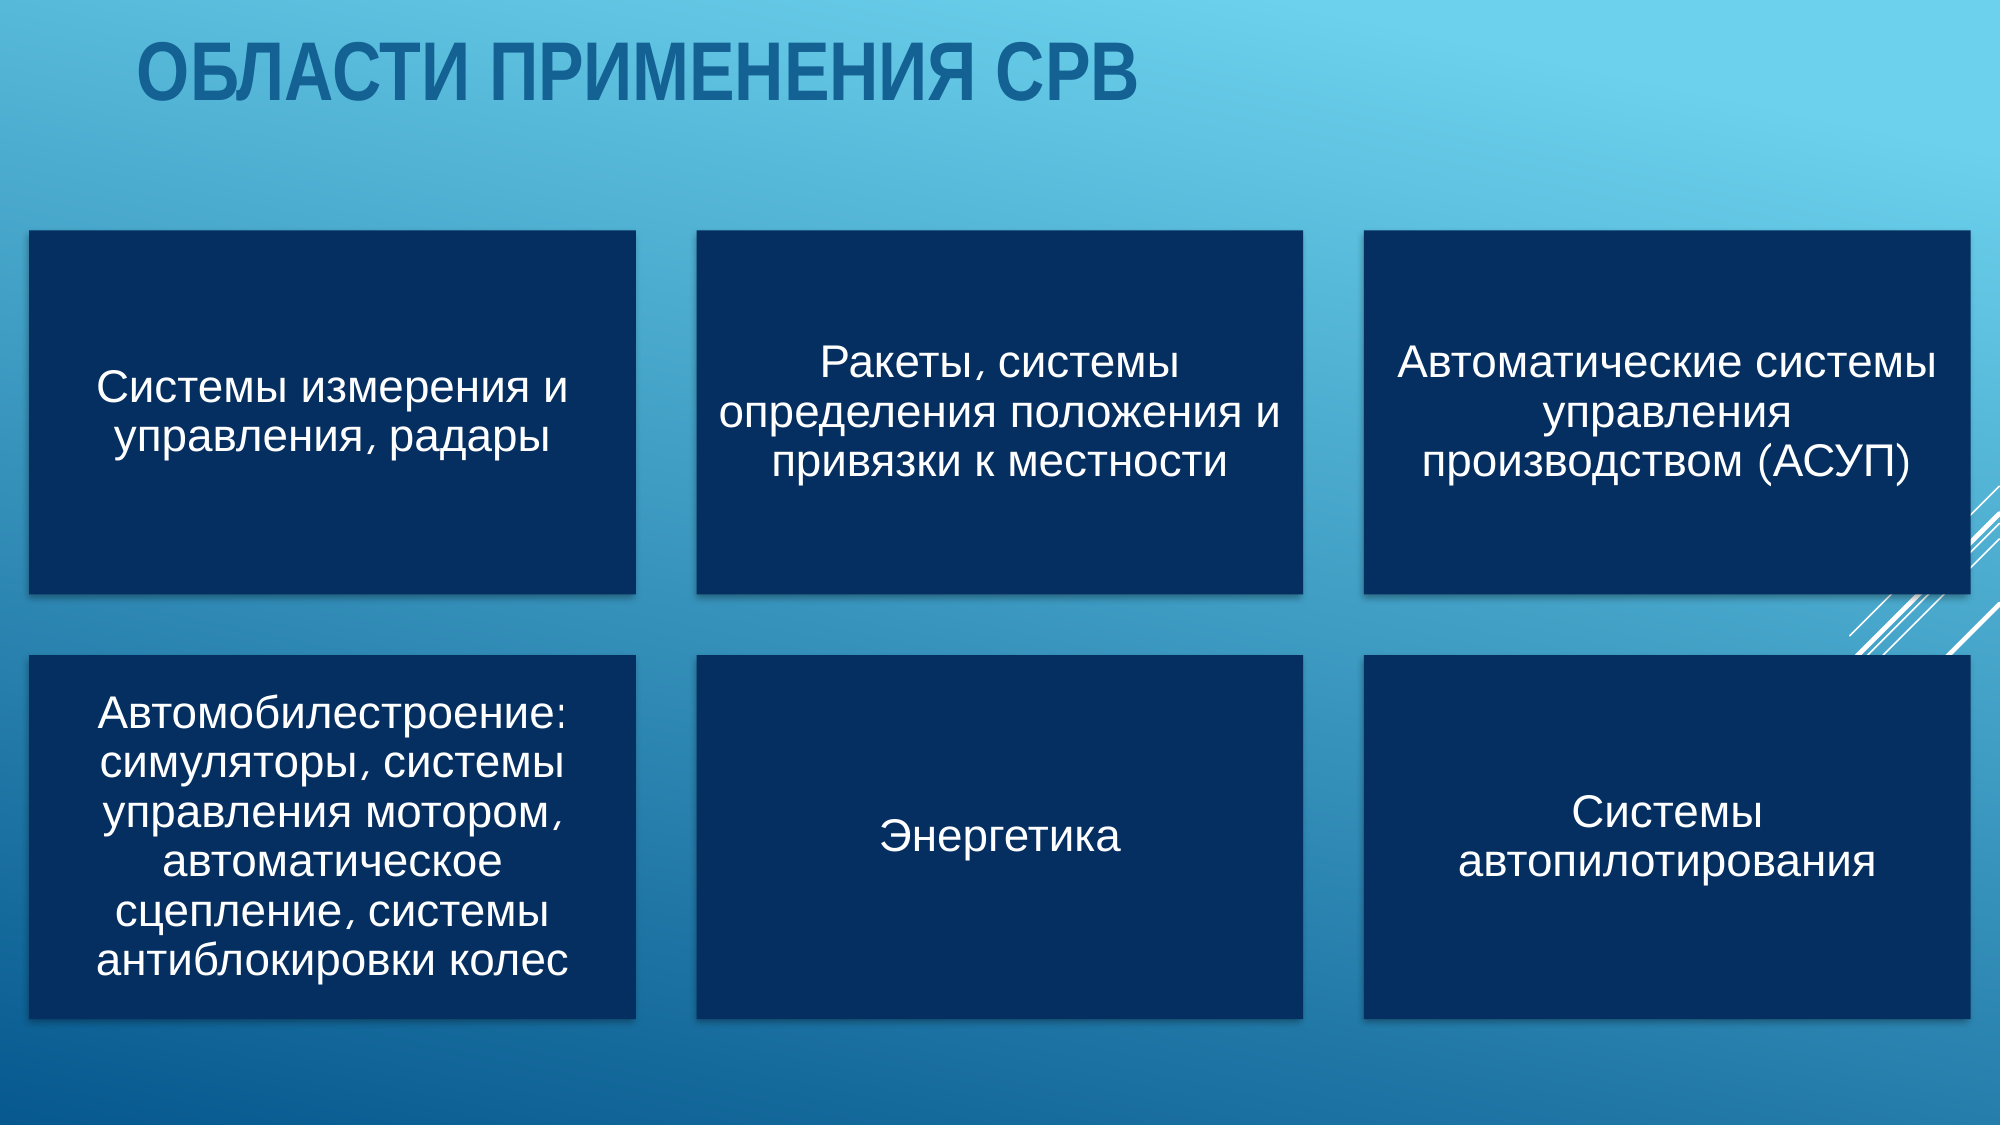

# Области применения СРВ
Системы измерения и управления, радары
Ракеты, системы определения положения и привязки к местности
Автоматические системы управления производством (АСУП)
Автомобилестроение: симуляторы, системы управления мотором, автоматическое сцепление, системы антиблокировки колес
Энергетика
Системы автопилотирования